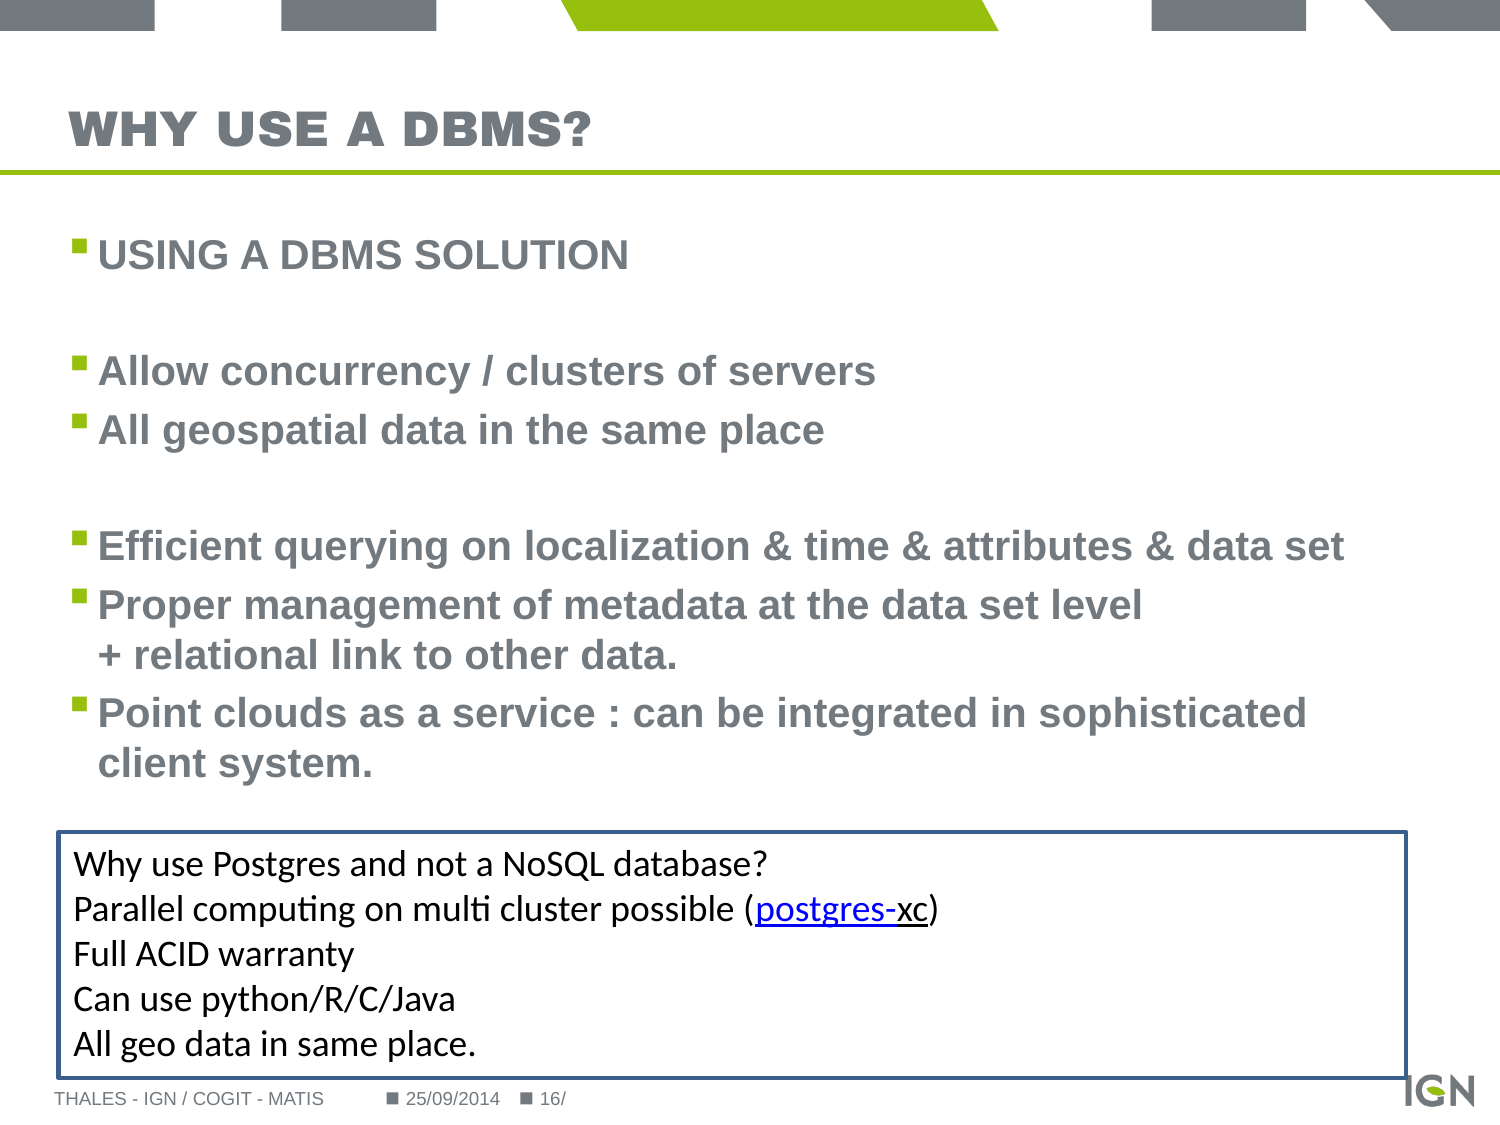

# Why use a DBMS?
USing A DBMS solution

Allow concurrency / clusters of servers
All geospatial data in the same place

Efficient querying on localization & time & attributes & data set
Proper management of metadata at the data set level
+ relational link to other data.
Point clouds as a service : can be integrated in sophisticated client system.

Why use Postgres and not a NoSQL database?
Parallel computing on multi cluster possible (postgres-xc)
Full ACID warranty
Can use python/R/C/Java
All geo data in same place.
Thales - IGN / COGIT - MATIS
25/09/2014
16/